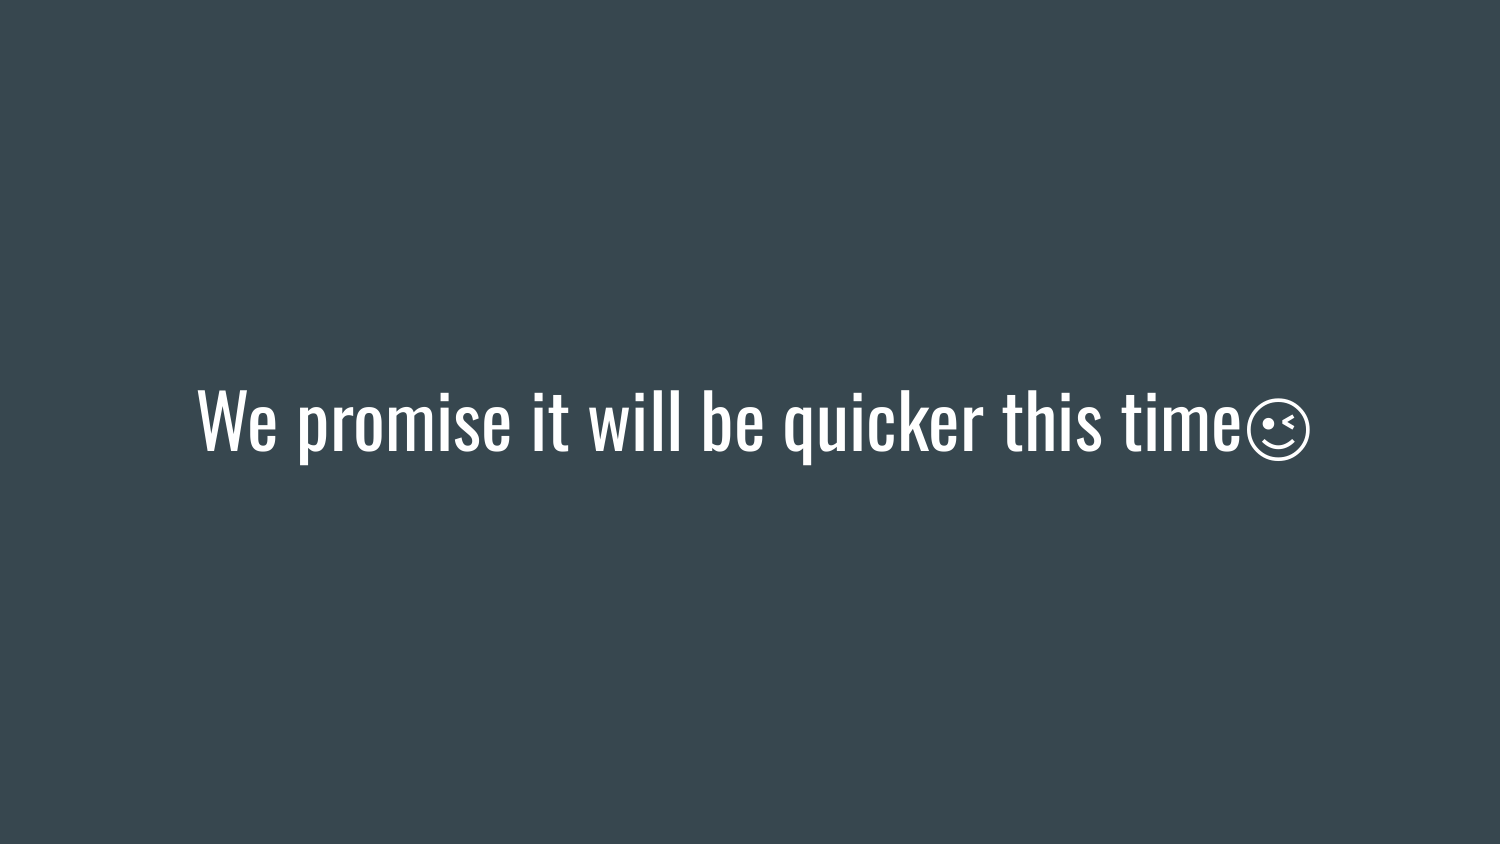

# We promise it will be quicker this time😉